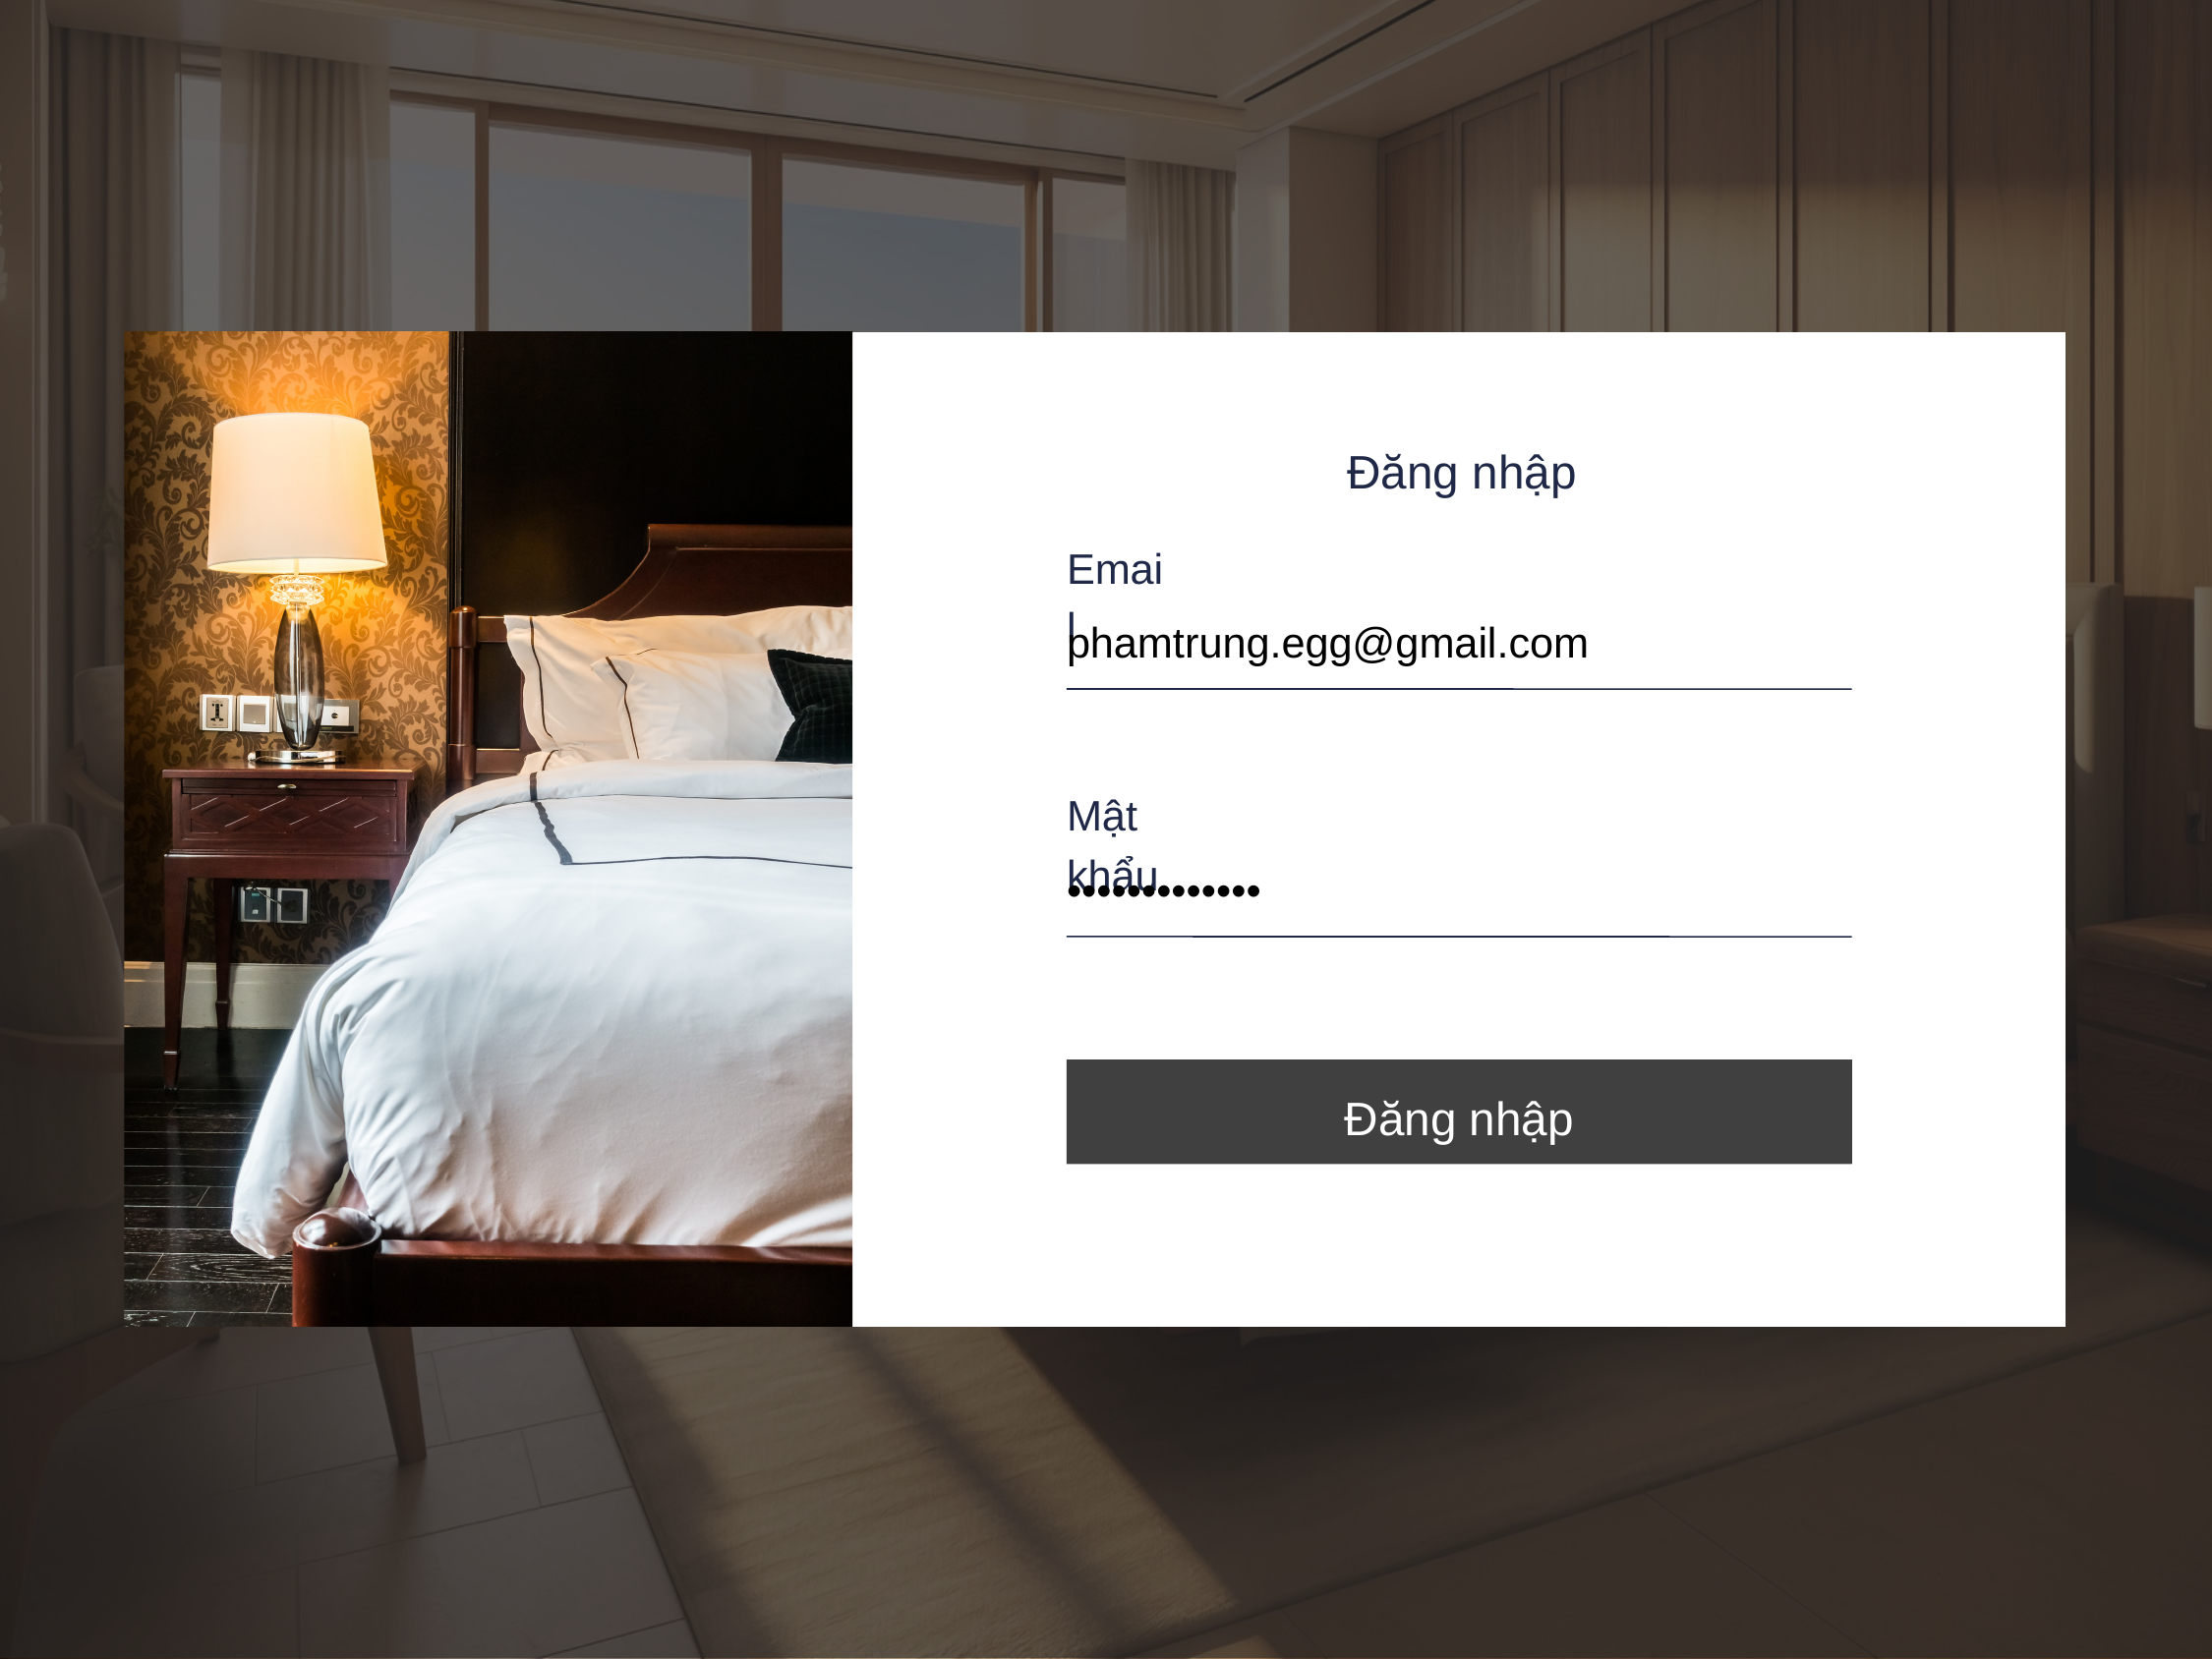

Đăng nhập
Email
phamtrung.egg@gmail.com

Mật khẩu
•••••••••••••

Đăng nhập